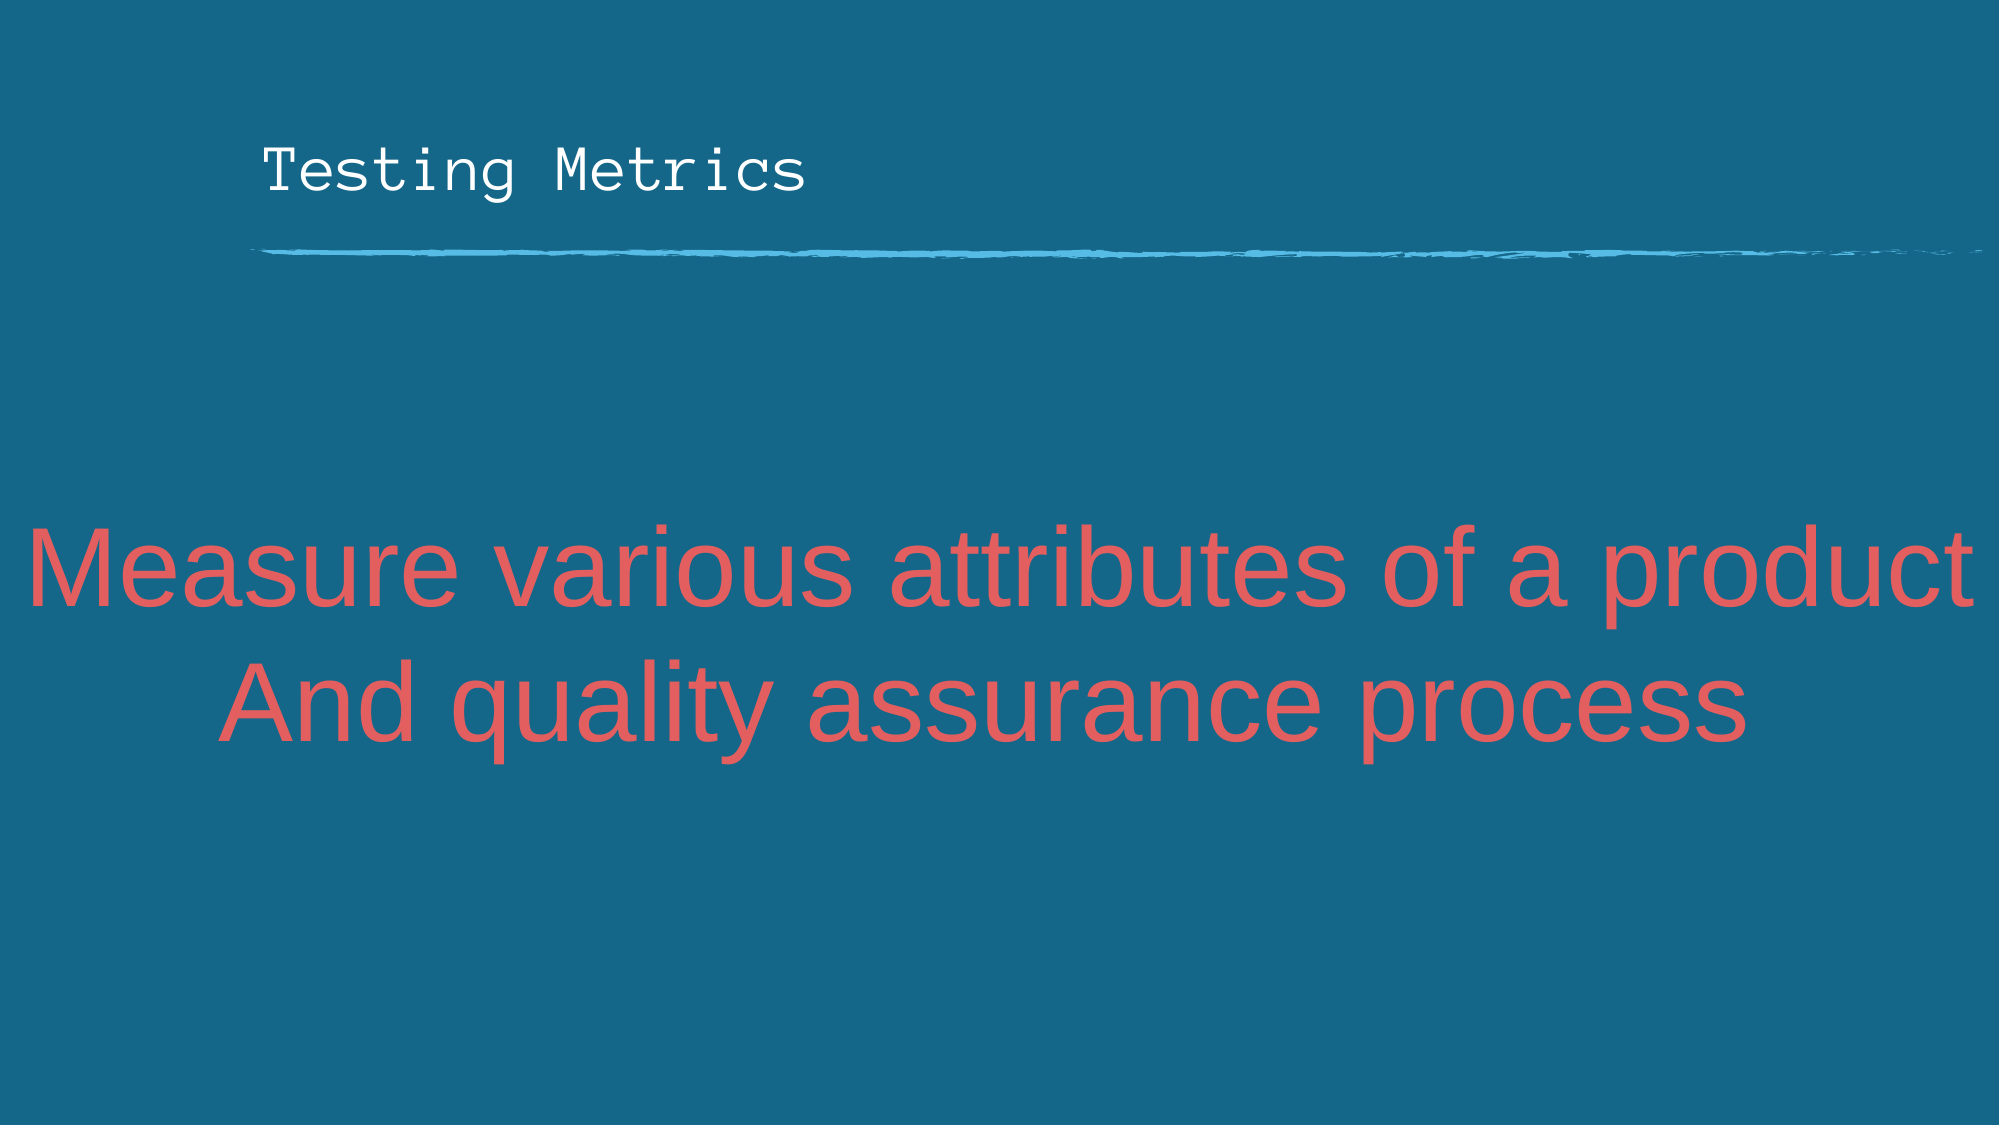

# Testing Metrics
Measure various attributes of a product
And quality assurance process